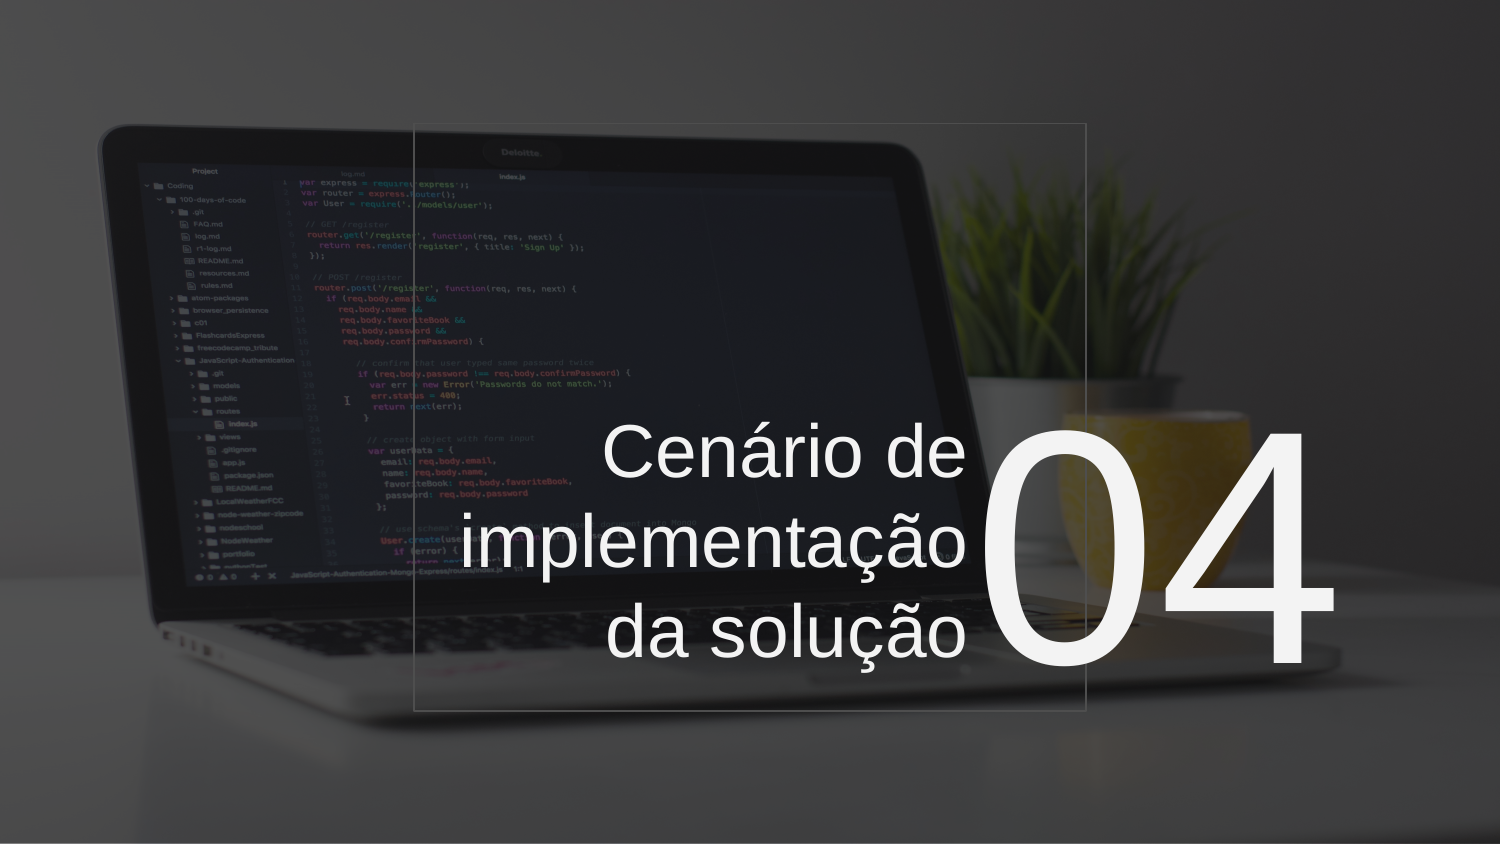

# Cenário de implementação da solução
04